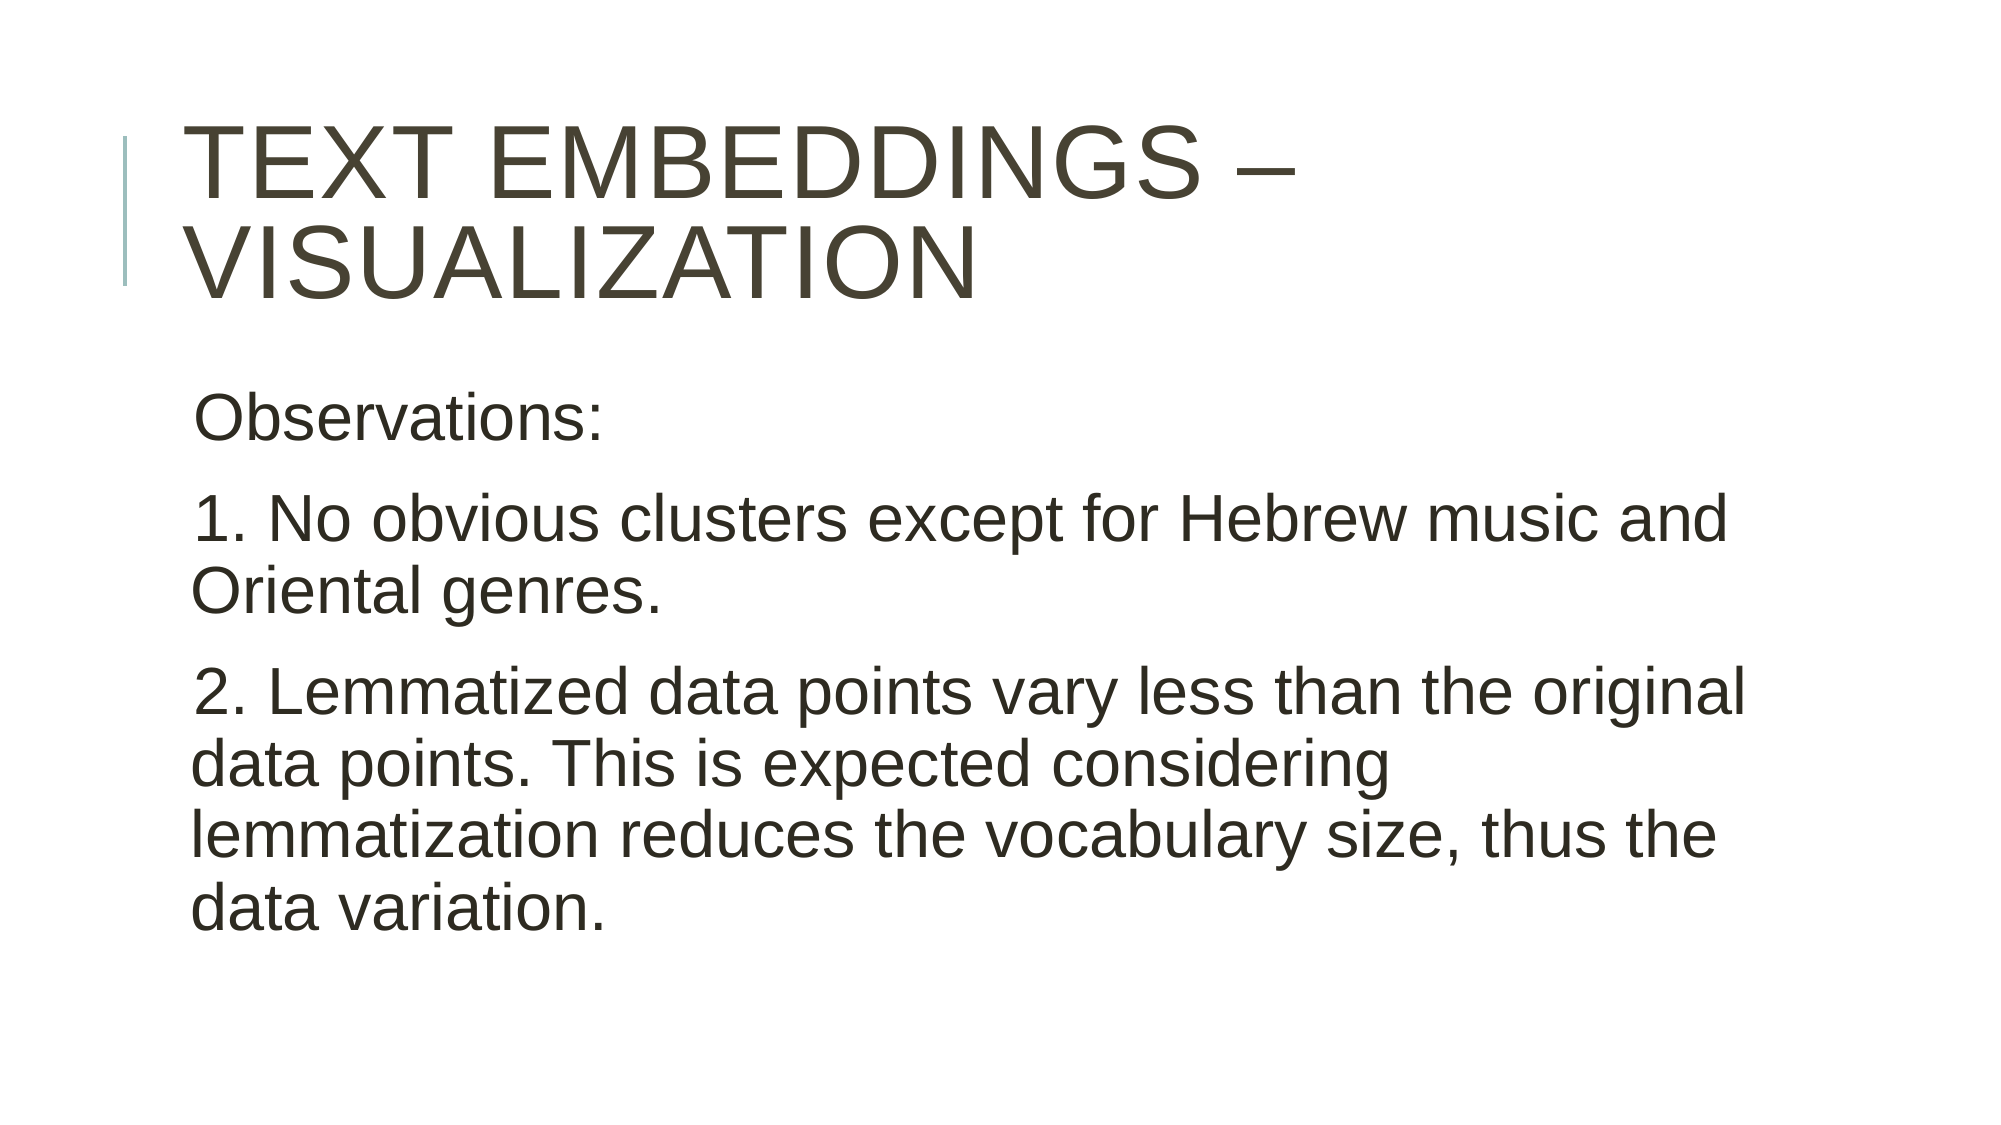

# Text embeddings – VISUALIZATION
Observations:
1. No obvious clusters except for Hebrew music and Oriental genres.
2. Lemmatized data points vary less than the original data points. This is expected considering lemmatization reduces the vocabulary size, thus the data variation.